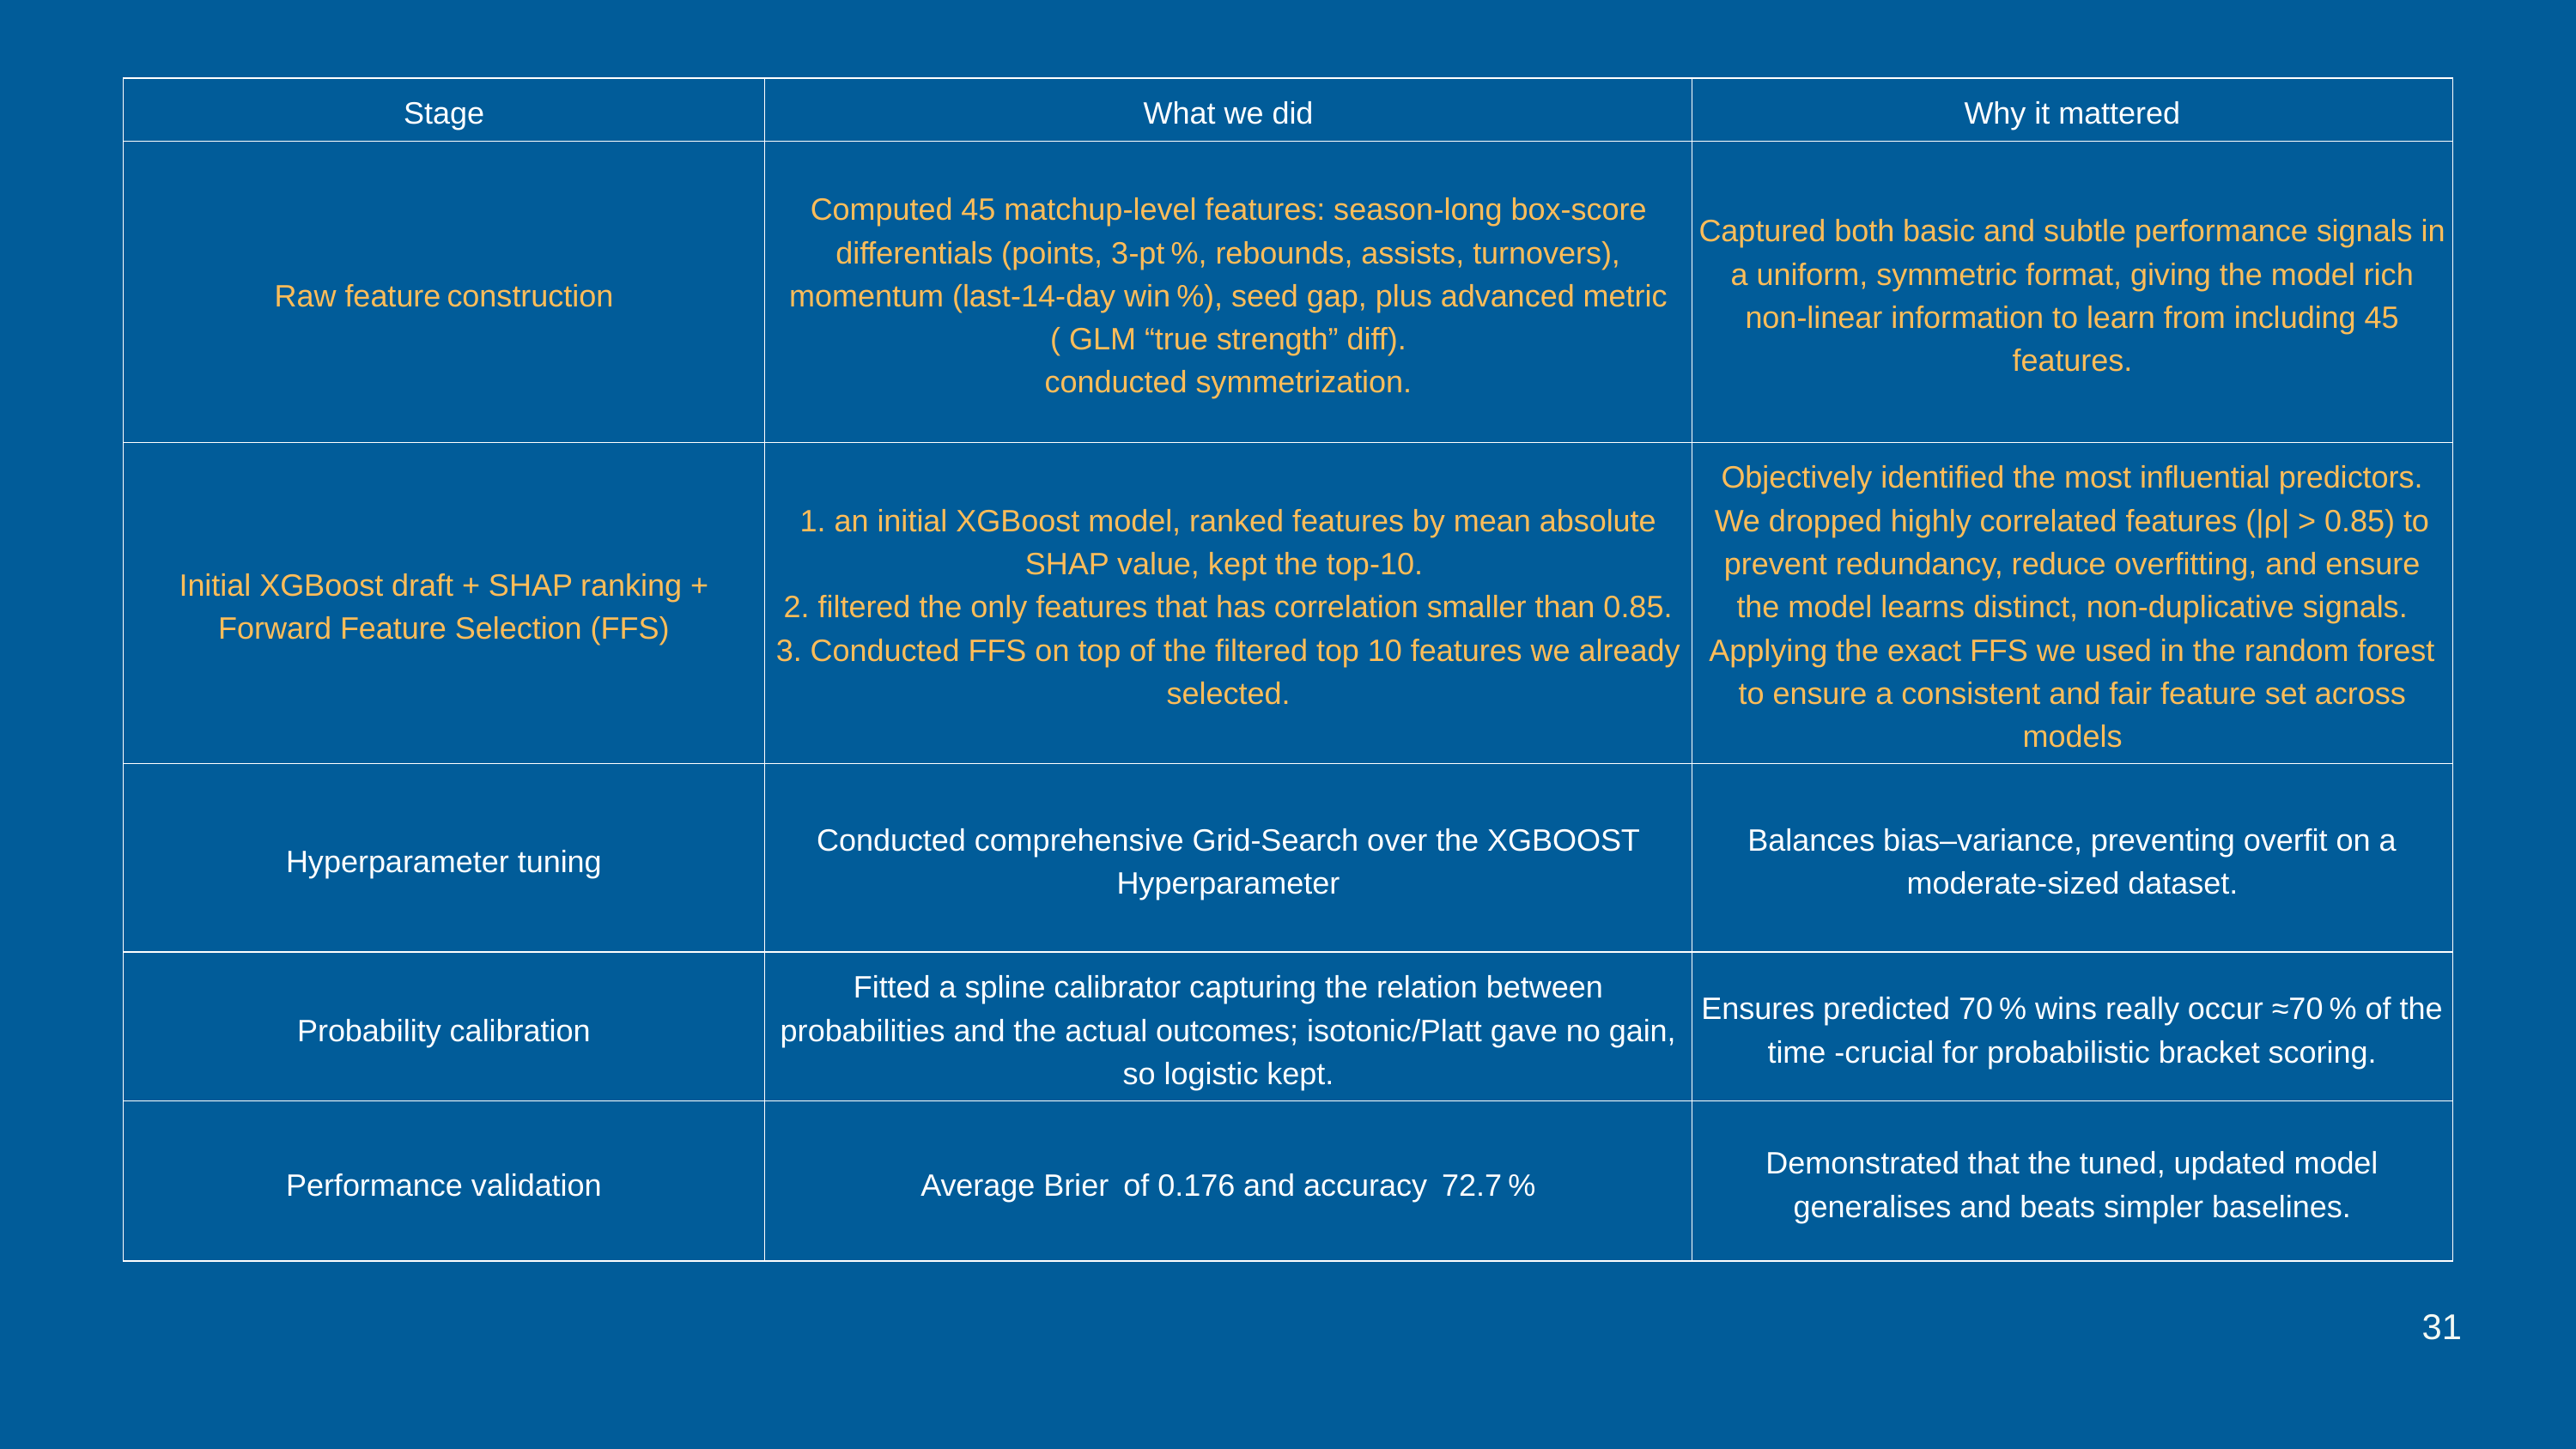

| Stage | What we did | Why it mattered |
| --- | --- | --- |
| Raw feature construction | Computed 45 matchup‑level features: season‑long box‑score differentials (points, 3‑pt %, rebounds, assists, turnovers), momentum (last‑14‑day win %), seed gap, plus advanced metric ( GLM “true strength” diff). conducted symmetrization. | Captured both basic and subtle performance signals in a uniform, symmetric format, giving the model rich non‑linear information to learn from including 45 features. |
| Initial XGBoost draft + SHAP ranking + Forward Feature Selection (FFS) | 1. an initial XGBoost model, ranked features by mean absolute SHAP value, kept the top‑10. 2. filtered the only features that has correlation smaller than 0.85. 3. Conducted FFS on top of the filtered top 10 features we already selected. | Objectively identified the most influential predictors. We dropped highly correlated features (|ρ| > 0.85) to prevent redundancy, reduce overfitting, and ensure the model learns distinct, non-duplicative signals. Applying the exact FFS we used in the random forest to ensure a consistent and fair feature set across models |
| Hyperparameter tuning | Conducted comprehensive Grid-Search over the XGBOOST Hyperparameter | Balances bias–variance, preventing overfit on a moderate‑sized dataset. |
| Probability calibration | Fitted a spline calibrator capturing the relation between probabilities and the actual outcomes; isotonic/Platt gave no gain, so logistic kept. | Ensures predicted 70 % wins really occur ≈70 % of the time -crucial for probabilistic bracket scoring. |
| Performance validation | Average Brier  of 0.176 and accuracy  72.7 % | Demonstrated that the tuned, updated model generalises and beats simpler baselines. |
31